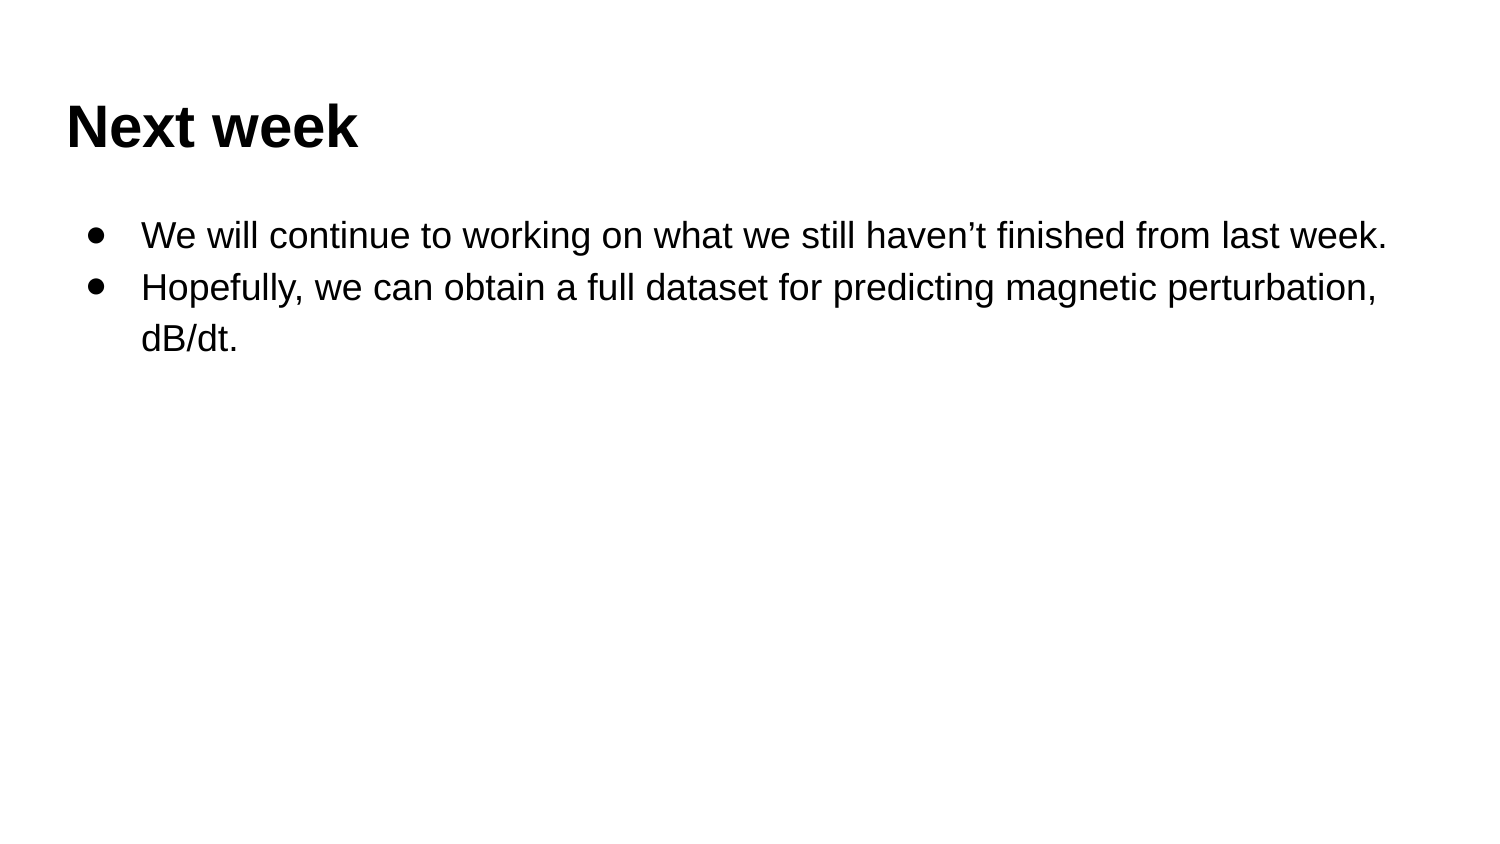

# Next week
We will continue to working on what we still haven’t finished from last week.
Hopefully, we can obtain a full dataset for predicting magnetic perturbation, dB/dt.